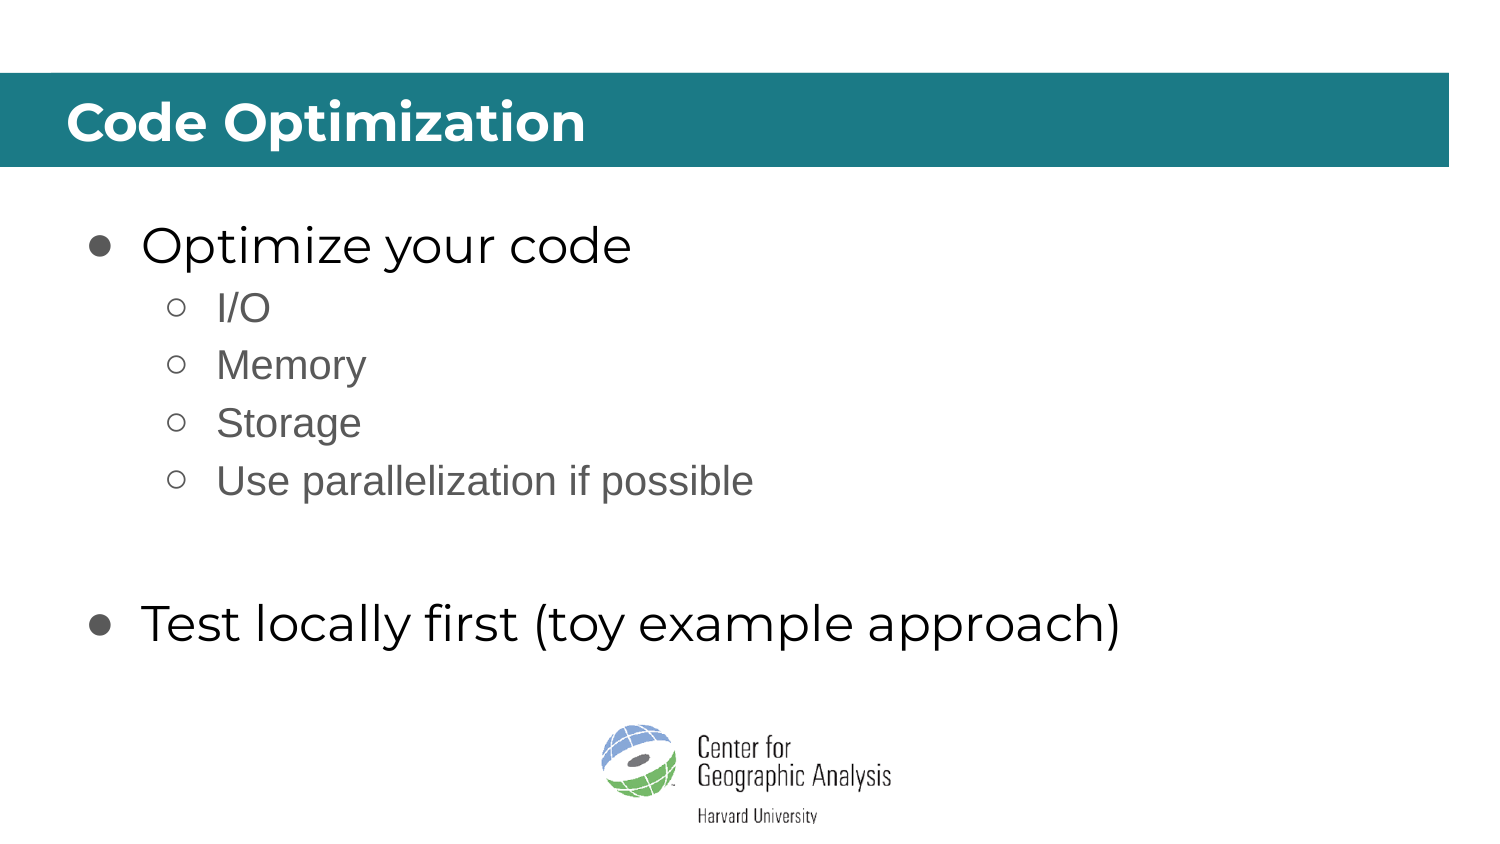

# Code Optimization
Optimize your code
I/O
Memory
Storage
Use parallelization if possible

Test locally first (toy example approach)